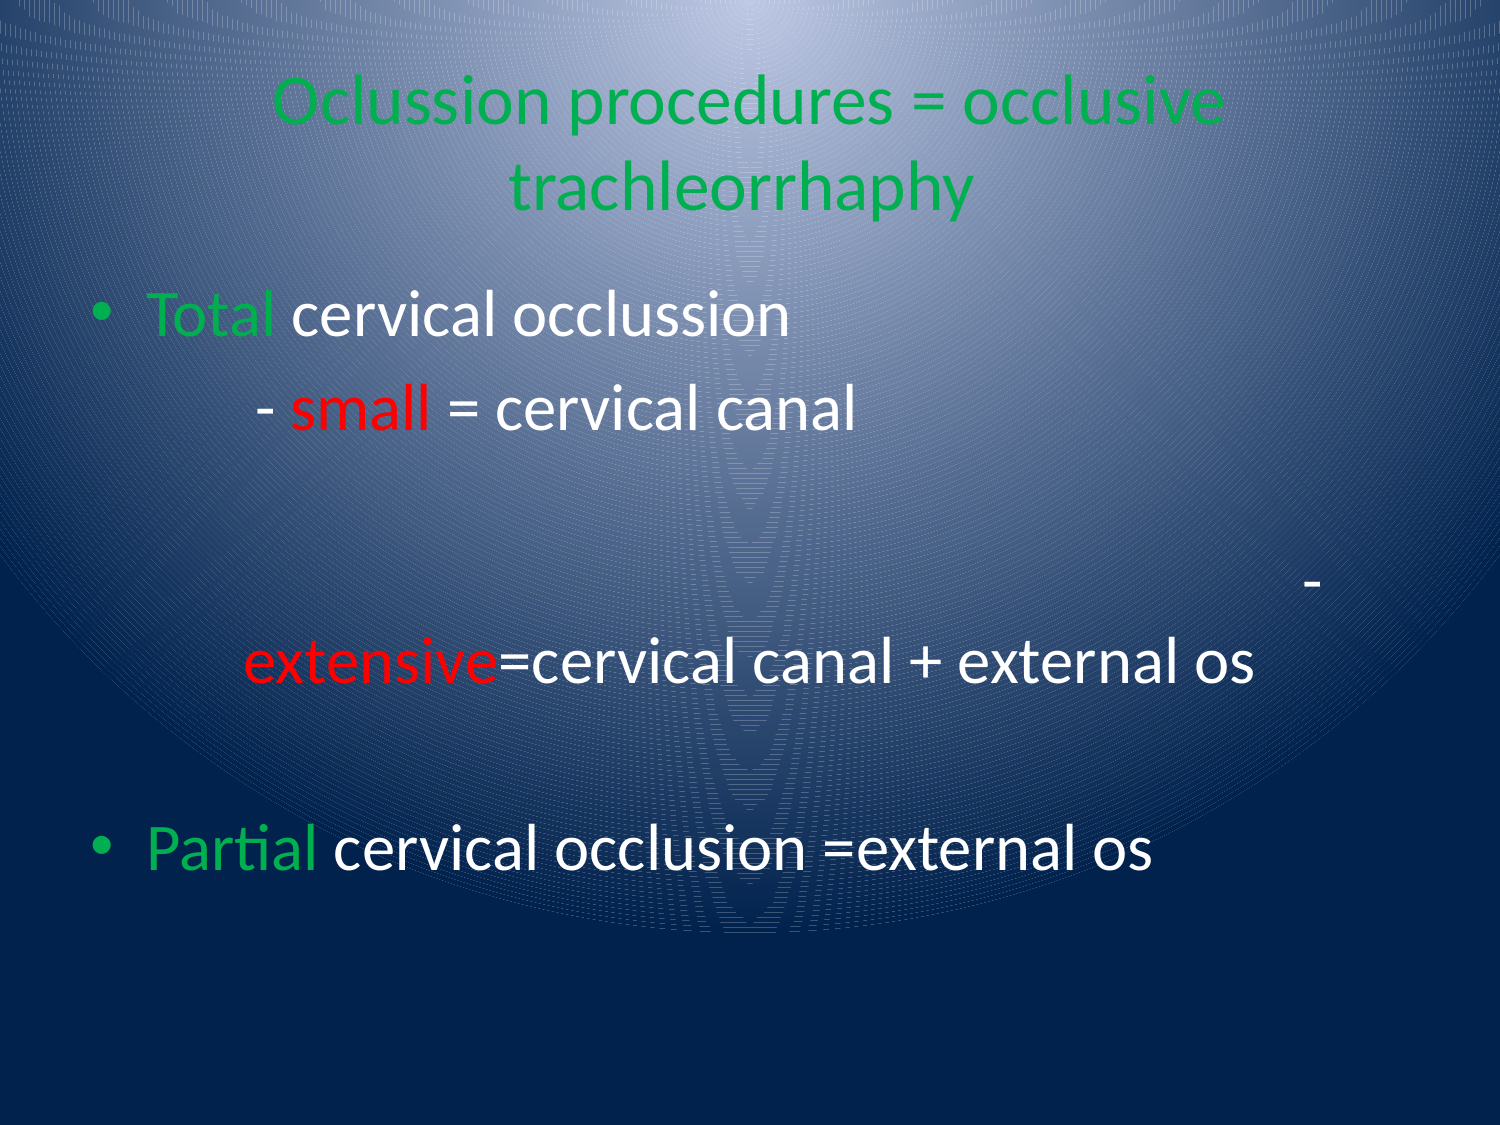

# Oclussion procedures = occlusive trachleorrhaphy
Total cervical occlussion
           - small = cervical canal
                                                                                                                                                                    -  extensive=cervical canal + external os

Partial cervical occlusion =external os